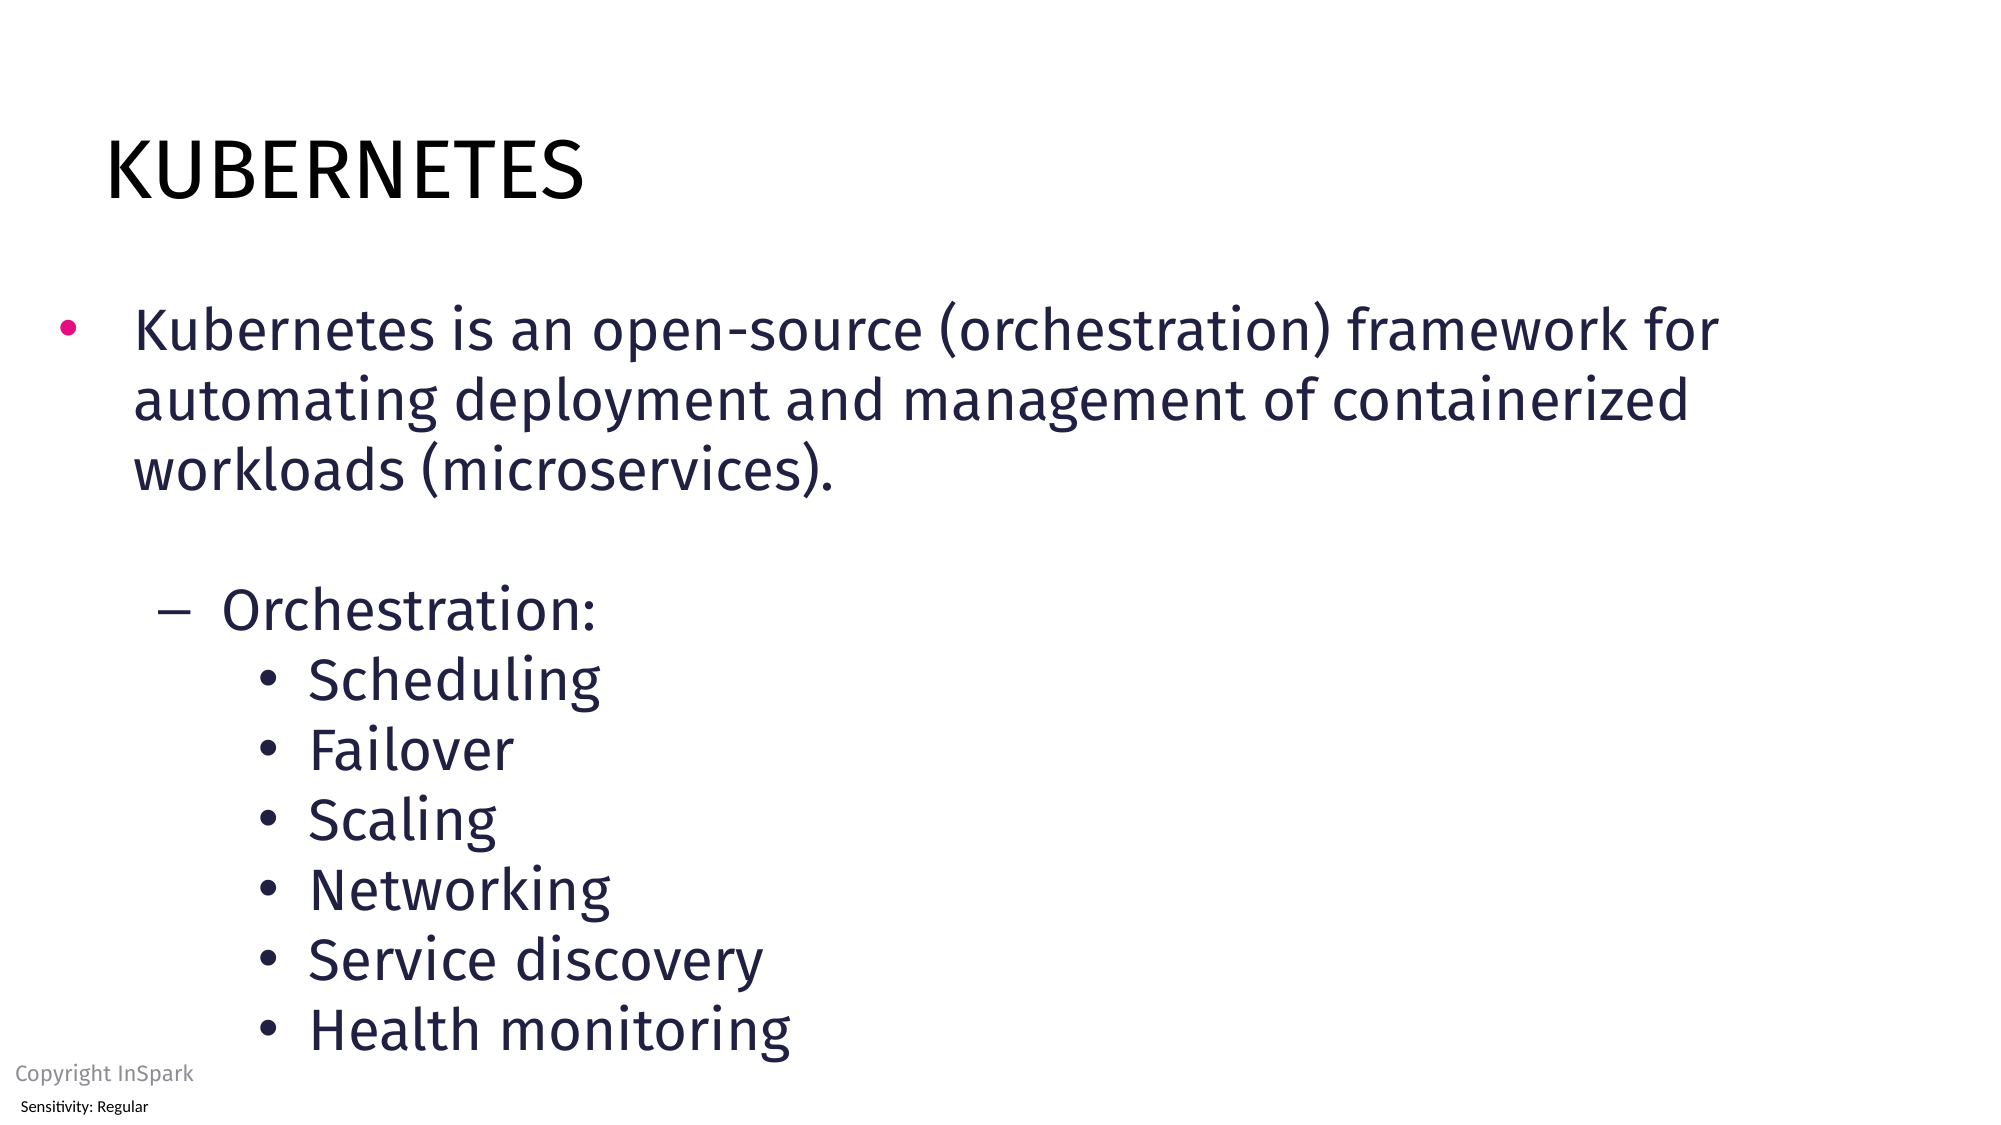

# Kubernetes
Kubernetes is an open-source (orchestration) framework for automating deployment and management of containerized workloads (microservices).

Orchestration:
Scheduling
Failover
Scaling
Networking
Service discovery
Health monitoring
Copyright InSpark